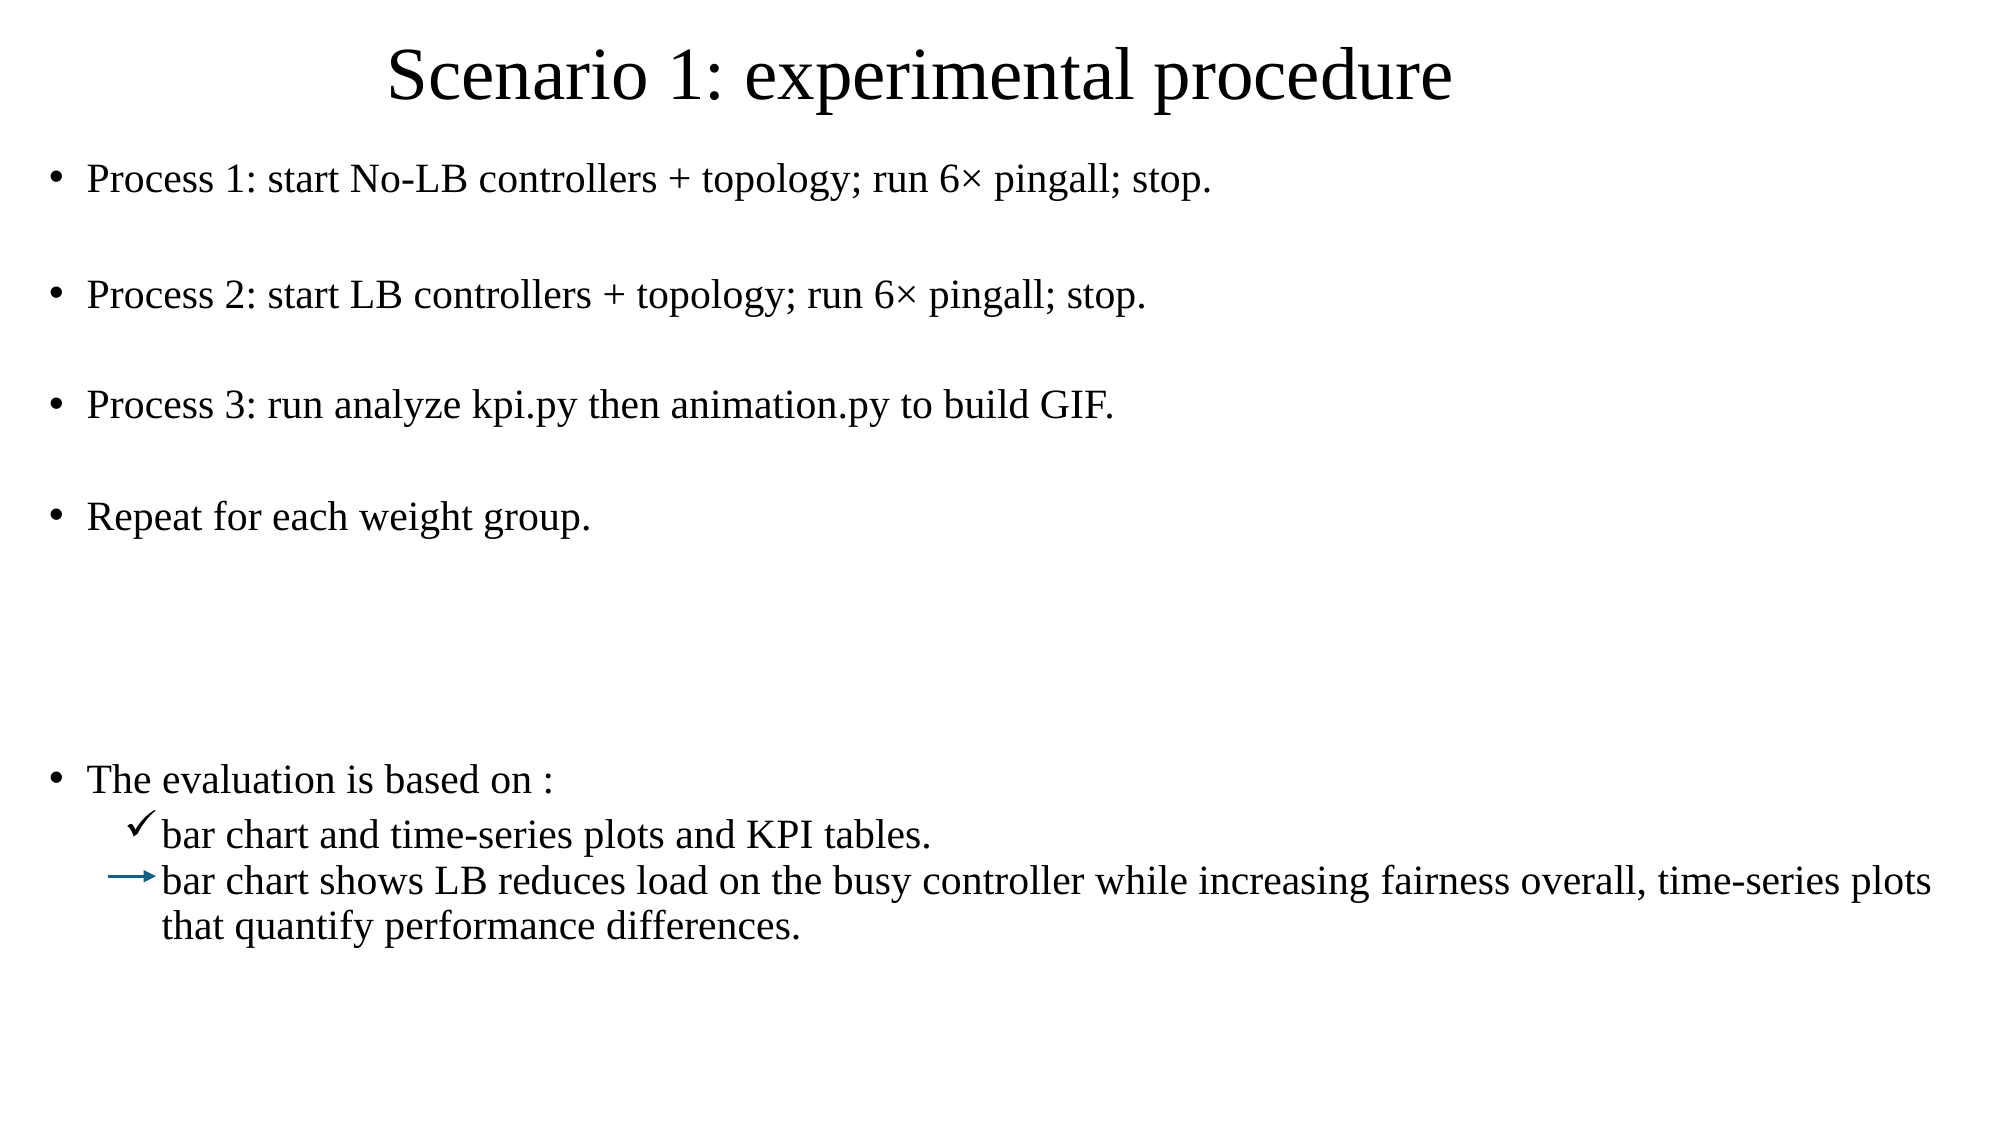

# Scenario 1: experimental procedure
Process 1: start No-LB controllers + topology; run 6× pingall; stop.
Process 2: start LB controllers + topology; run 6× pingall; stop.
Process 3: run analyze kpi.py then animation.py to build GIF.
Repeat for each weight group.

The evaluation is based on :
bar chart and time-series plots and KPI tables.
bar chart shows LB reduces load on the busy controller while increasing fairness overall, time-series plots that quantify performance differences.